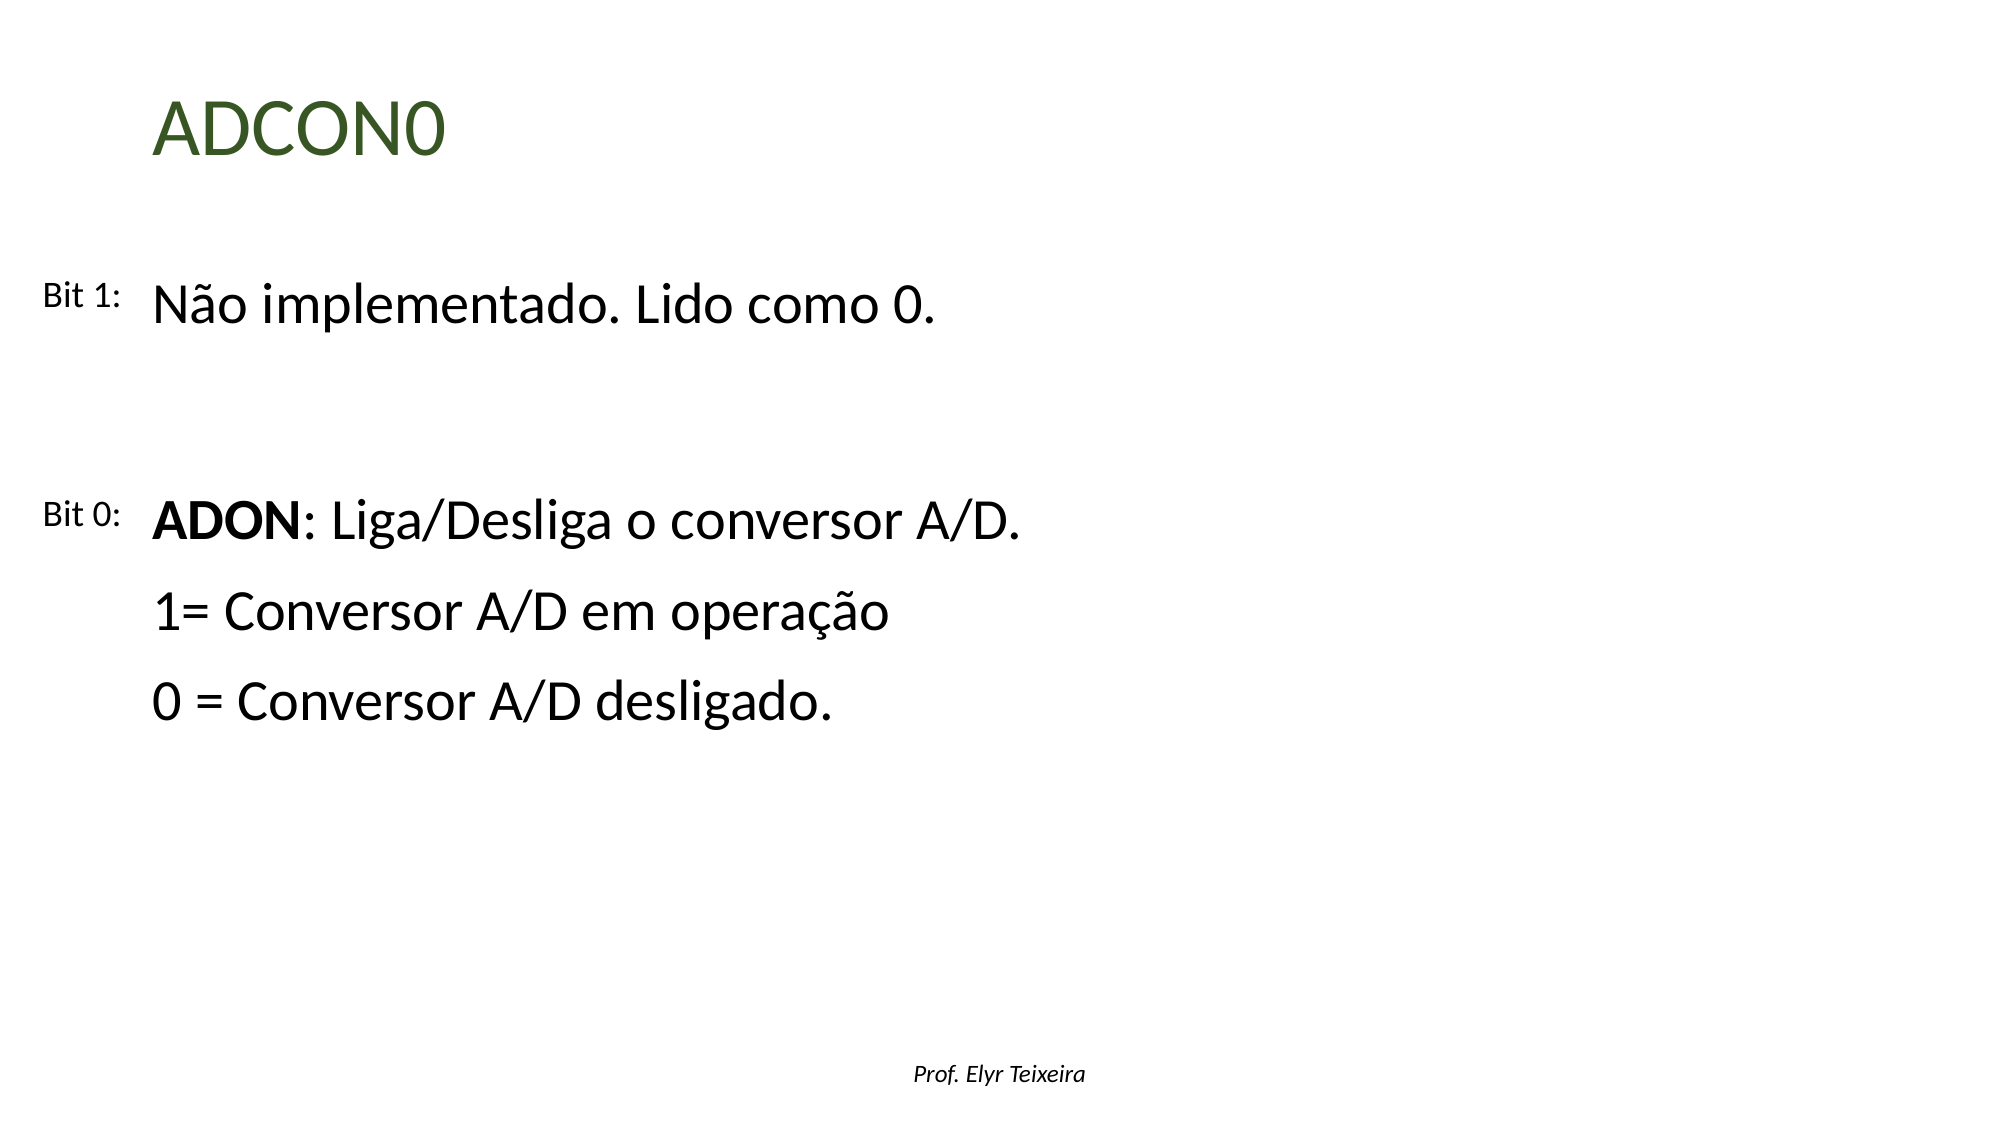

# ADcon0
Não implementado. Lido como 0.

ADON: Liga/Desliga o conversor A/D.
1= Conversor A/D em operação
0 = Conversor A/D desligado.
Bit 1:
Bit 0: